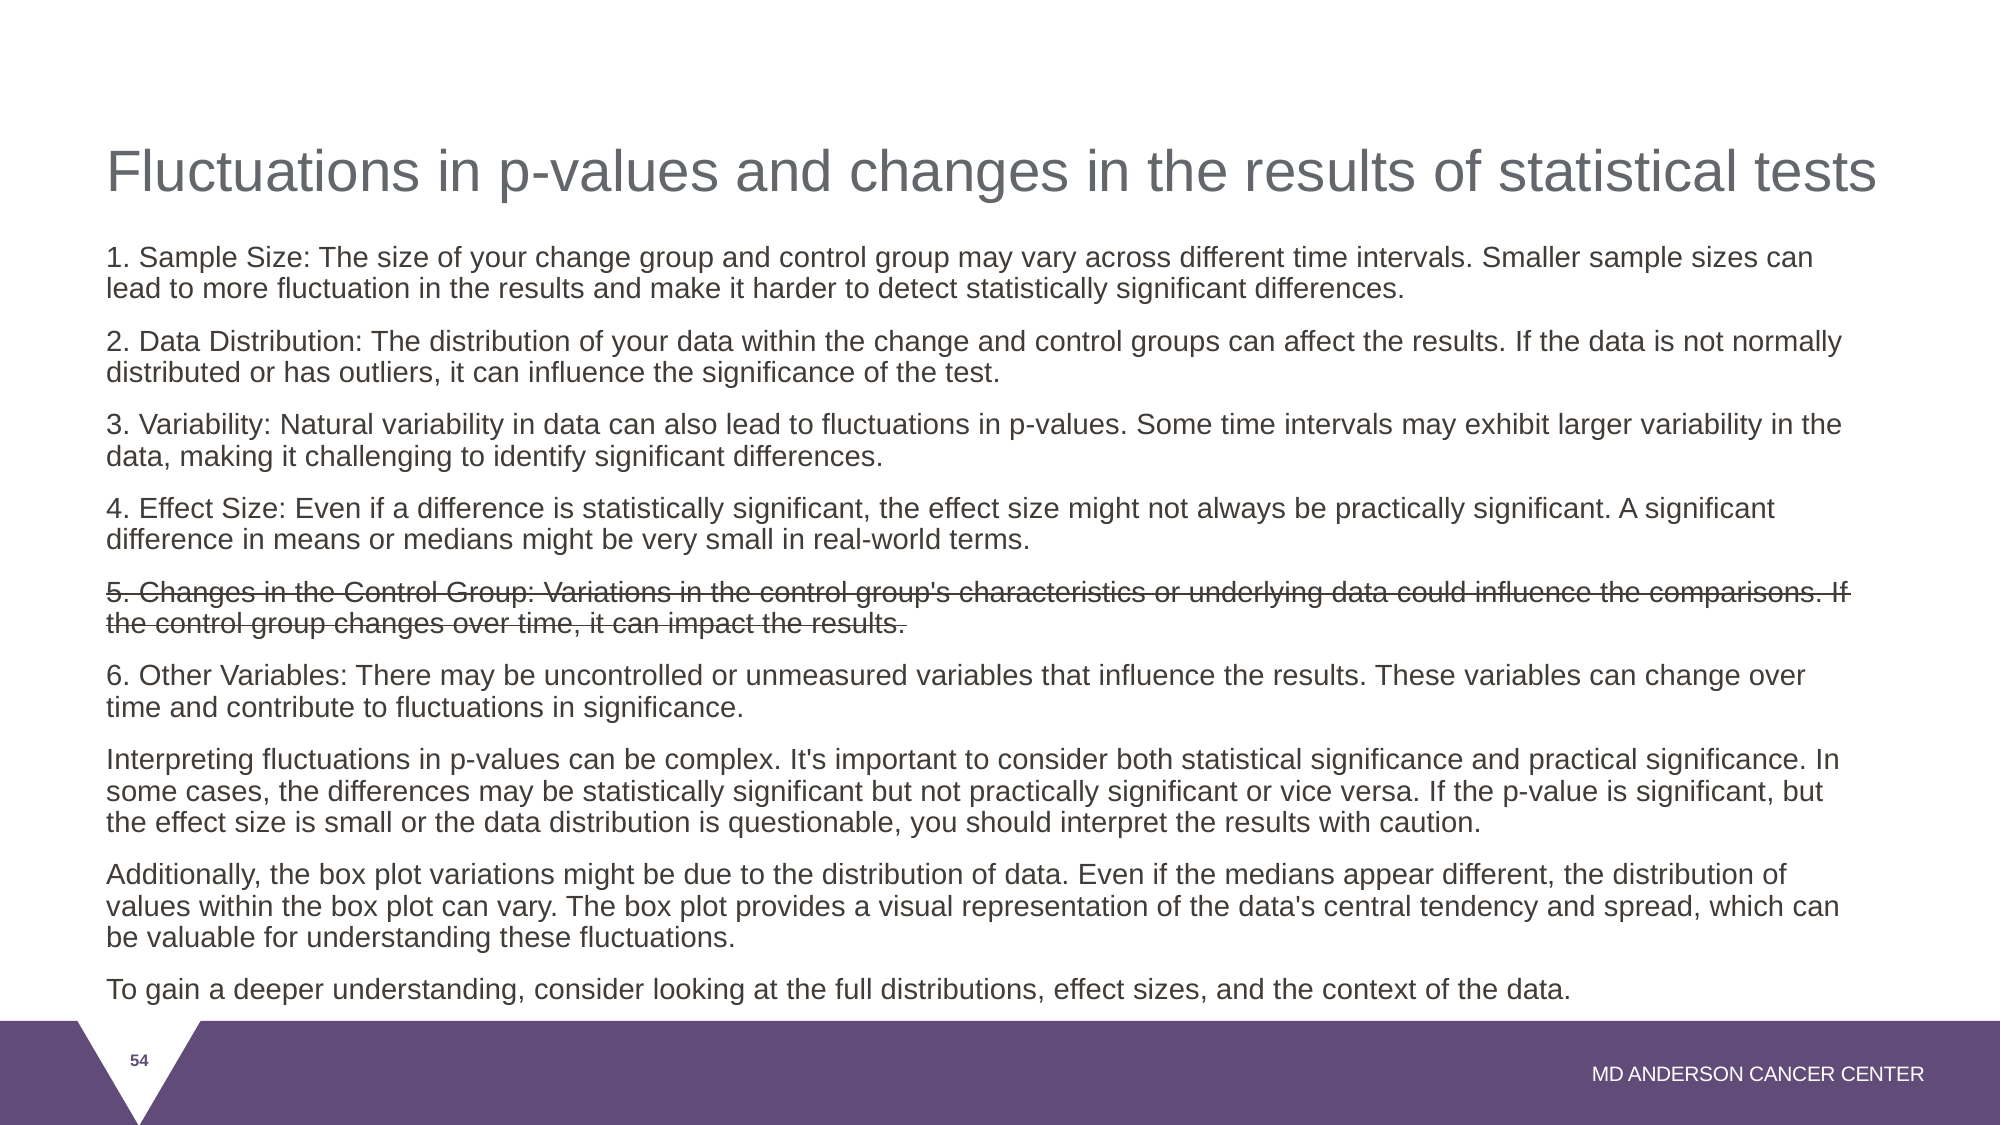

# Fluctuations in p-values and changes in the results of statistical tests
1. Sample Size: The size of your change group and control group may vary across different time intervals. Smaller sample sizes can lead to more fluctuation in the results and make it harder to detect statistically significant differences.
2. Data Distribution: The distribution of your data within the change and control groups can affect the results. If the data is not normally distributed or has outliers, it can influence the significance of the test.
3. Variability: Natural variability in data can also lead to fluctuations in p-values. Some time intervals may exhibit larger variability in the data, making it challenging to identify significant differences.
4. Effect Size: Even if a difference is statistically significant, the effect size might not always be practically significant. A significant difference in means or medians might be very small in real-world terms.
5. Changes in the Control Group: Variations in the control group's characteristics or underlying data could influence the comparisons. If the control group changes over time, it can impact the results.
6. Other Variables: There may be uncontrolled or unmeasured variables that influence the results. These variables can change over time and contribute to fluctuations in significance.
Interpreting fluctuations in p-values can be complex. It's important to consider both statistical significance and practical significance. In some cases, the differences may be statistically significant but not practically significant or vice versa. If the p-value is significant, but the effect size is small or the data distribution is questionable, you should interpret the results with caution.
Additionally, the box plot variations might be due to the distribution of data. Even if the medians appear different, the distribution of values within the box plot can vary. The box plot provides a visual representation of the data's central tendency and spread, which can be valuable for understanding these fluctuations.
To gain a deeper understanding, consider looking at the full distributions, effect sizes, and the context of the data.
54